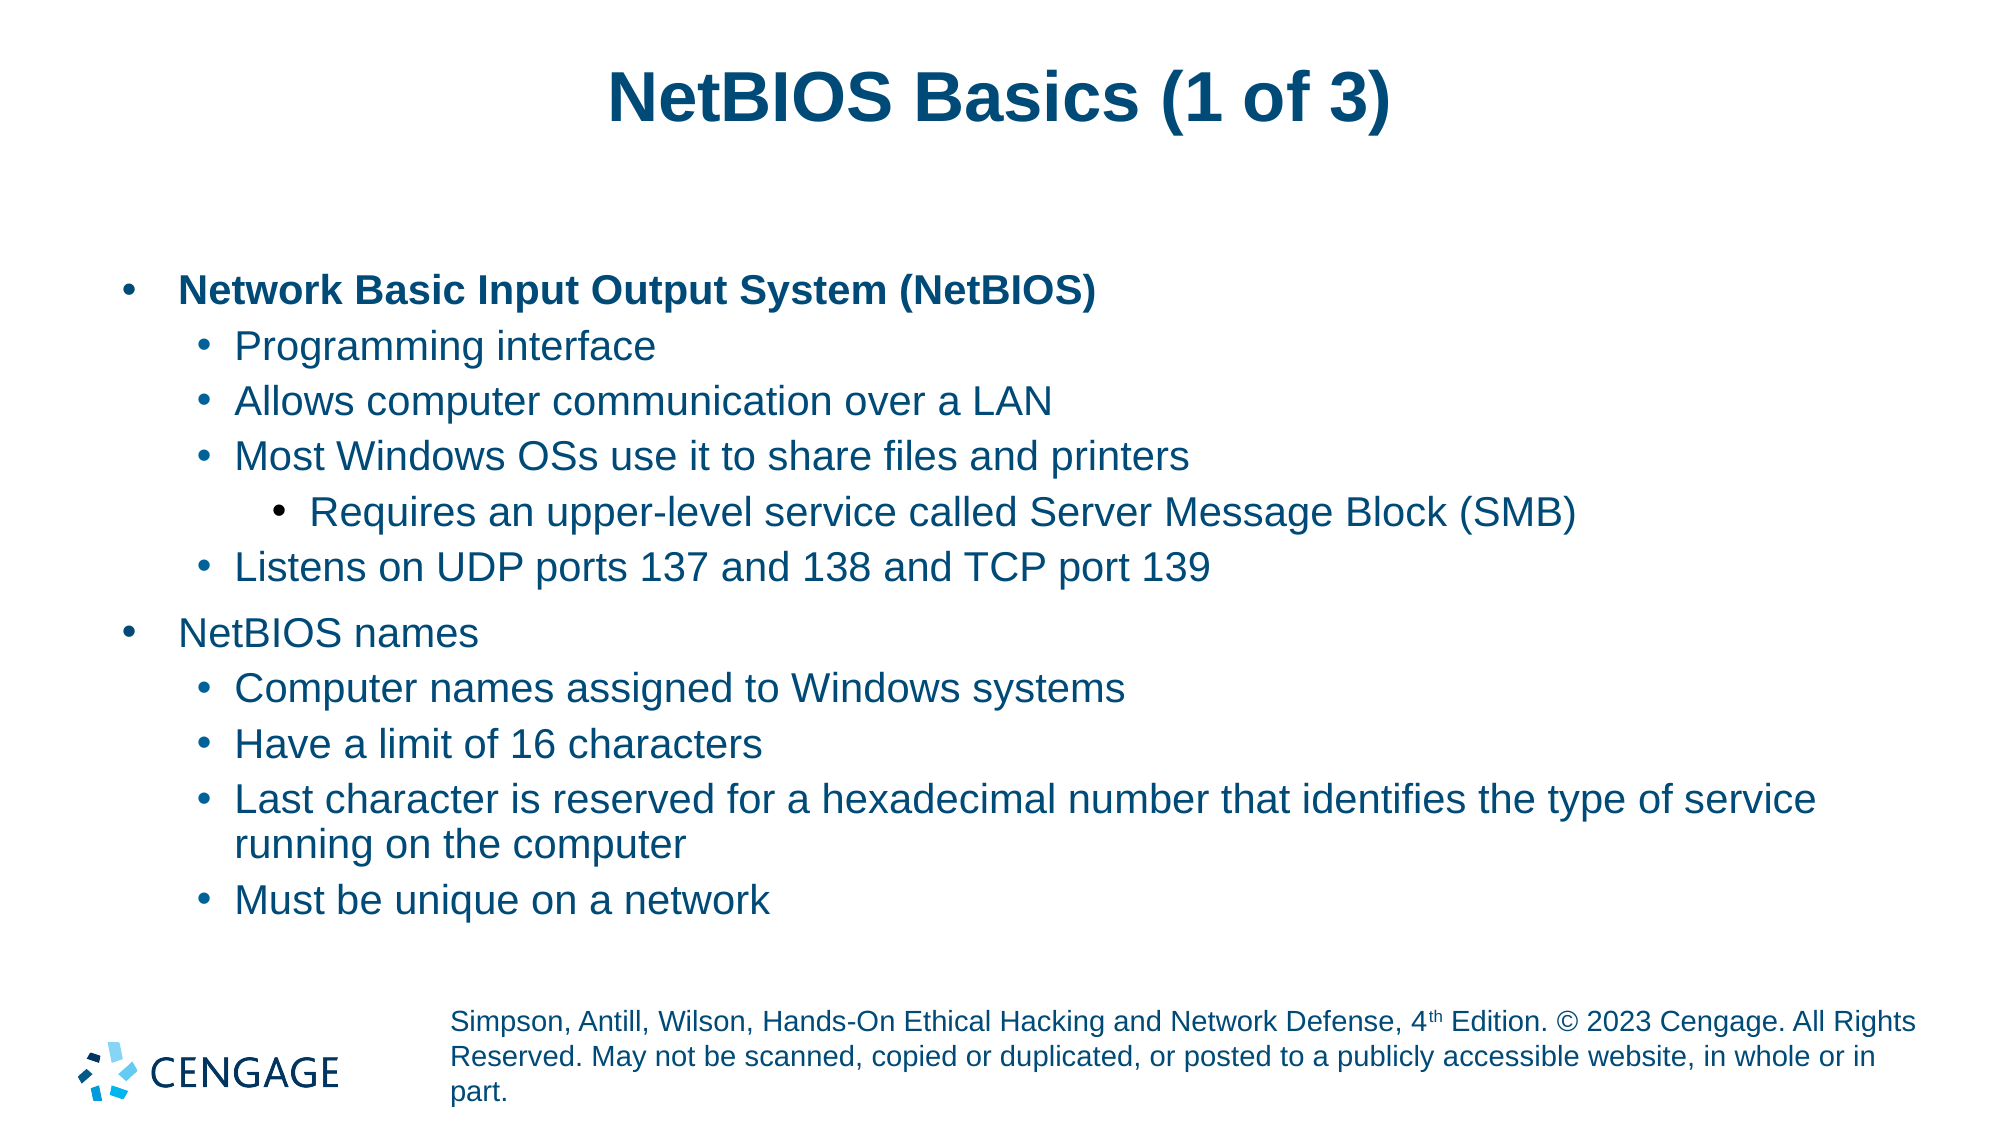

# NetBIOS Basics (1 of 3)
Network Basic Input Output System (NetBIOS)
Programming interface
Allows computer communication over a LAN
Most Windows OSs use it to share files and printers
Requires an upper-level service called Server Message Block (SMB)
Listens on UDP ports 137 and 138 and TCP port 139
NetBIOS names
Computer names assigned to Windows systems
Have a limit of 16 characters
Last character is reserved for a hexadecimal number that identifies the type of service running on the computer
Must be unique on a network